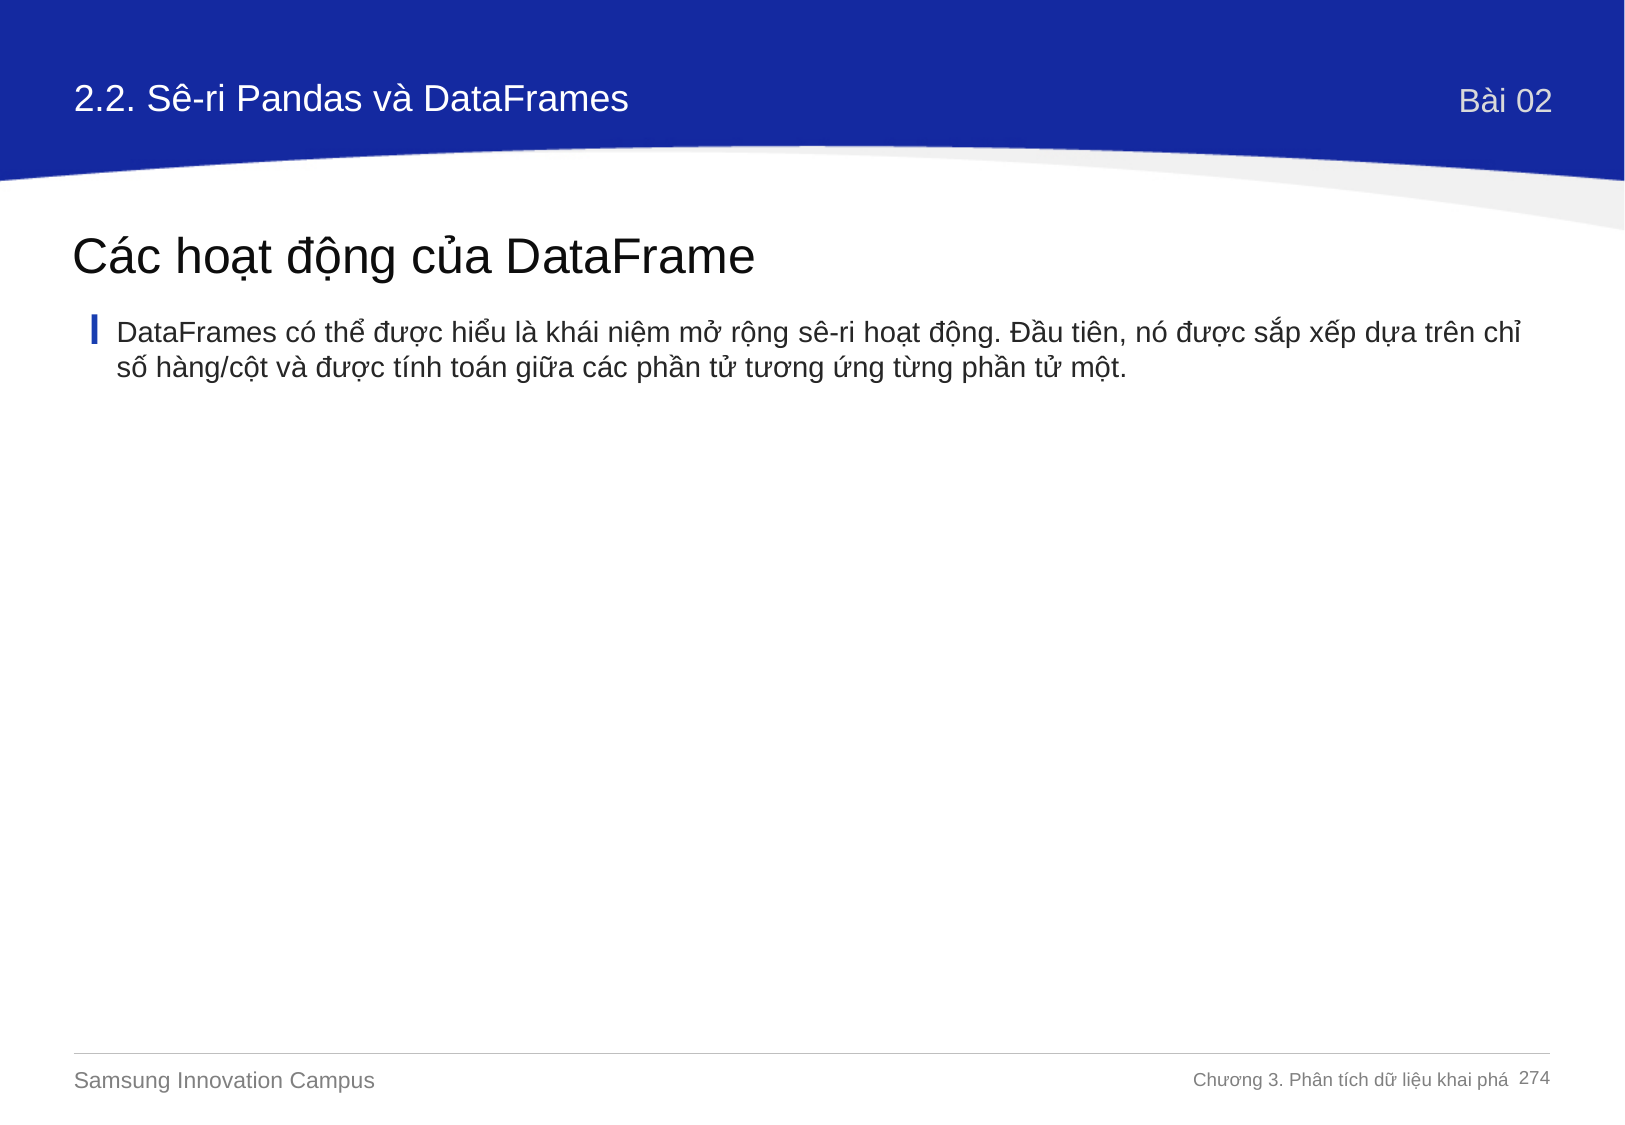

2.2. Sê-ri Pandas và DataFrames
Bài 02
Các hoạt động của DataFrame
DataFrames có thể được hiểu là khái niệm mở rộng sê-ri hoạt động. Đầu tiên, nó được sắp xếp dựa trên chỉ số hàng/cột và được tính toán giữa các phần tử tương ứng từng phần tử một.